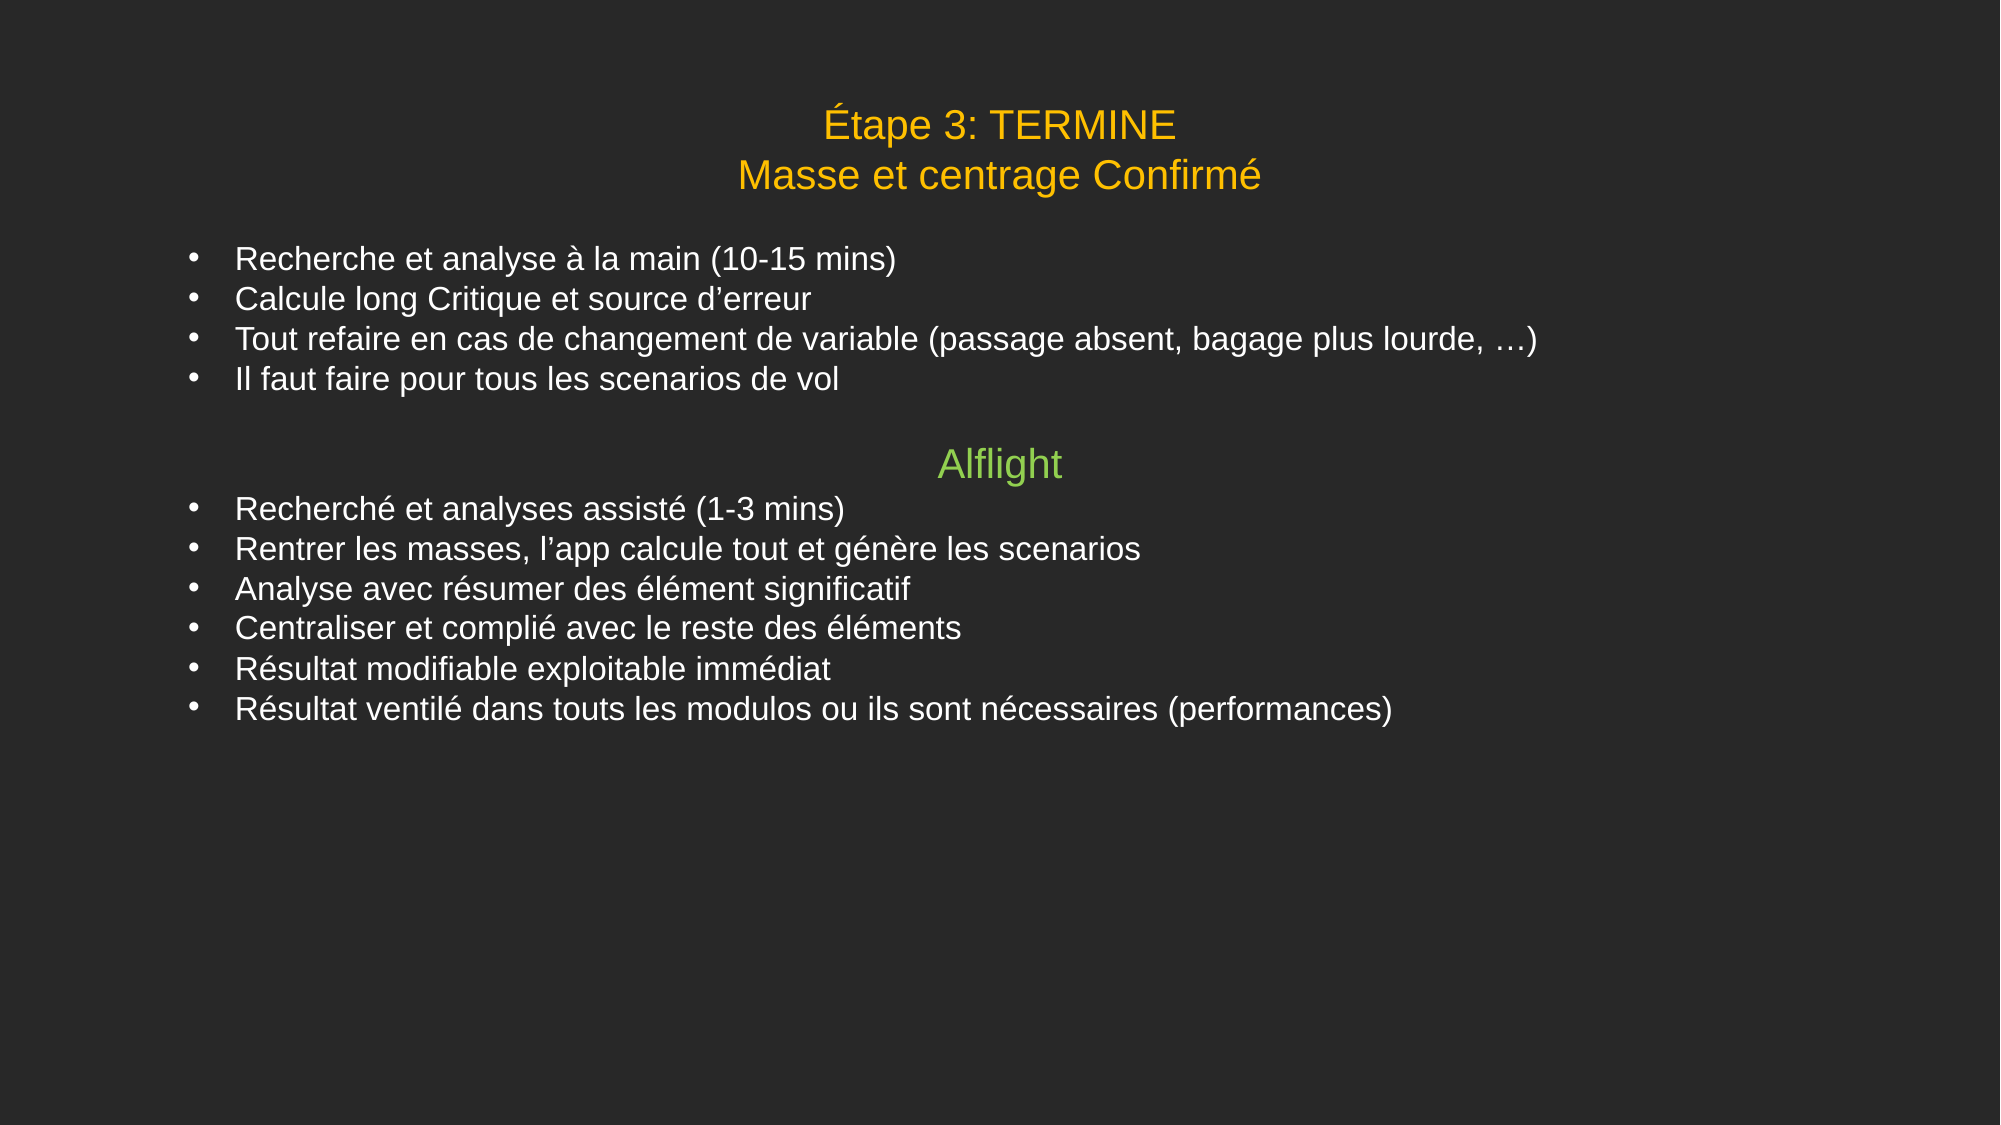

Étape 3: TERMINE
Masse et centrage Confirmé

Recherche et analyse à la main (10-15 mins)
Calcule long Critique et source d’erreur
Tout refaire en cas de changement de variable (passage absent, bagage plus lourde, …)
Il faut faire pour tous les scenarios de vol

Alflight
Recherché et analyses assisté (1-3 mins)
Rentrer les masses, l’app calcule tout et génère les scenarios
Analyse avec résumer des élément significatif
Centraliser et complié avec le reste des éléments
Résultat modifiable exploitable immédiat
Résultat ventilé dans touts les modulos ou ils sont nécessaires (performances)